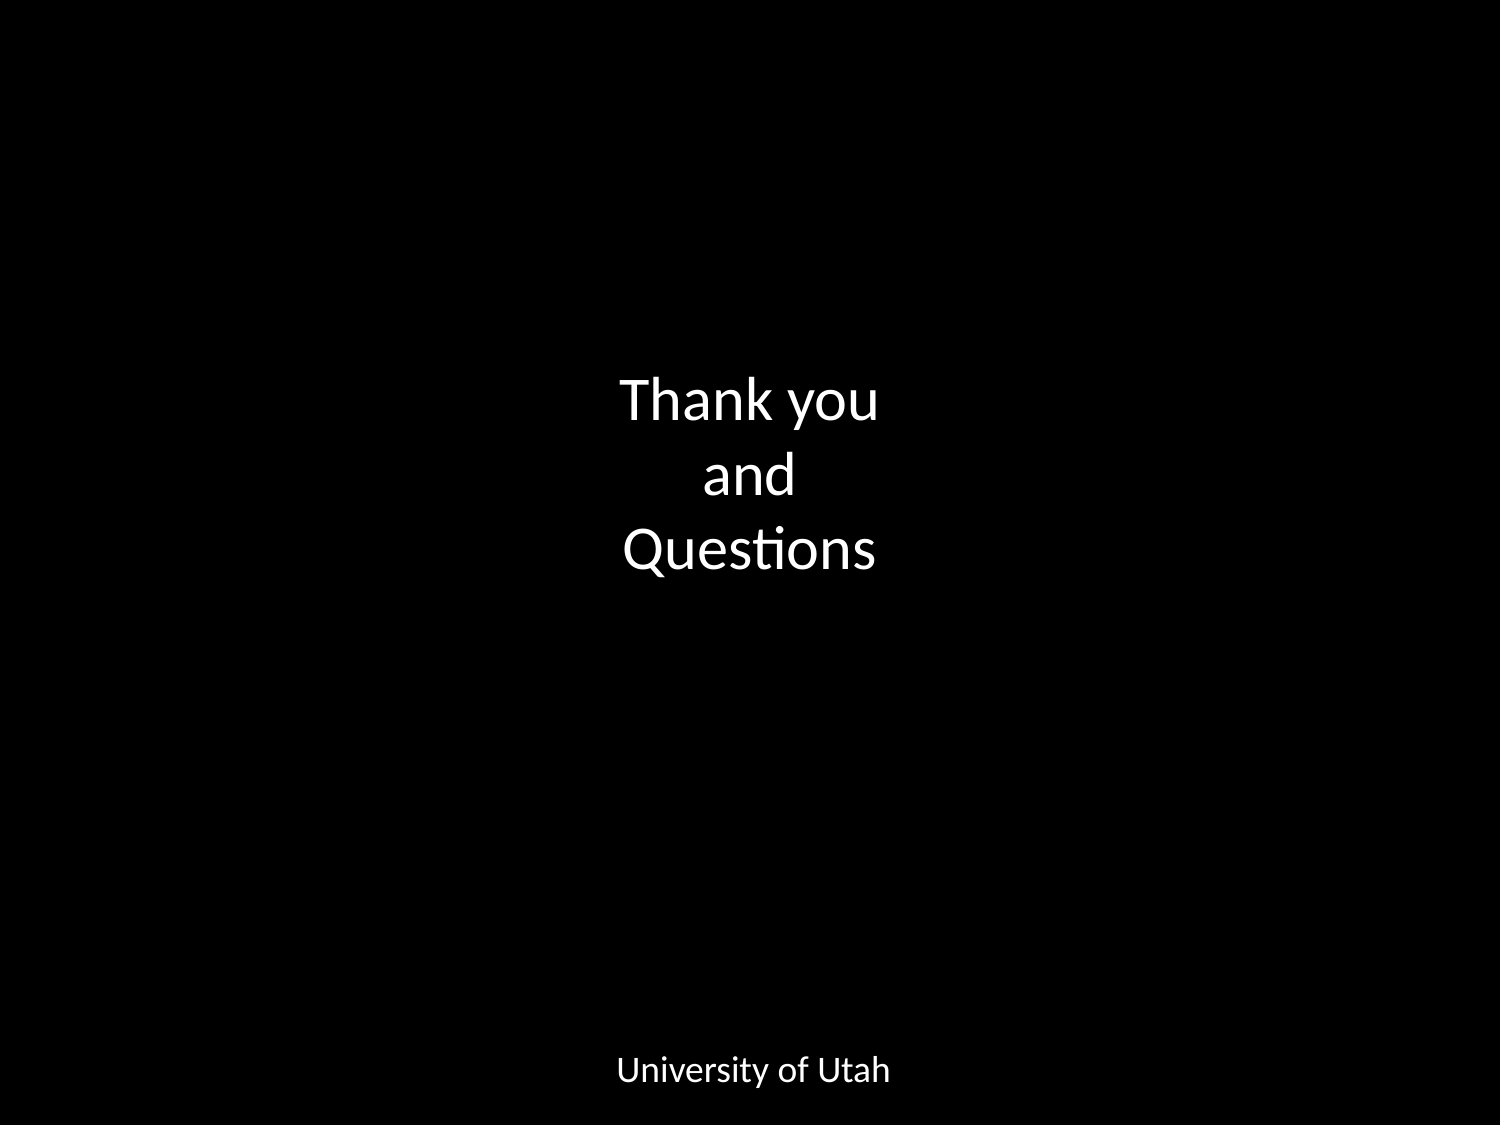

# Thank you and Questions
University of Utah